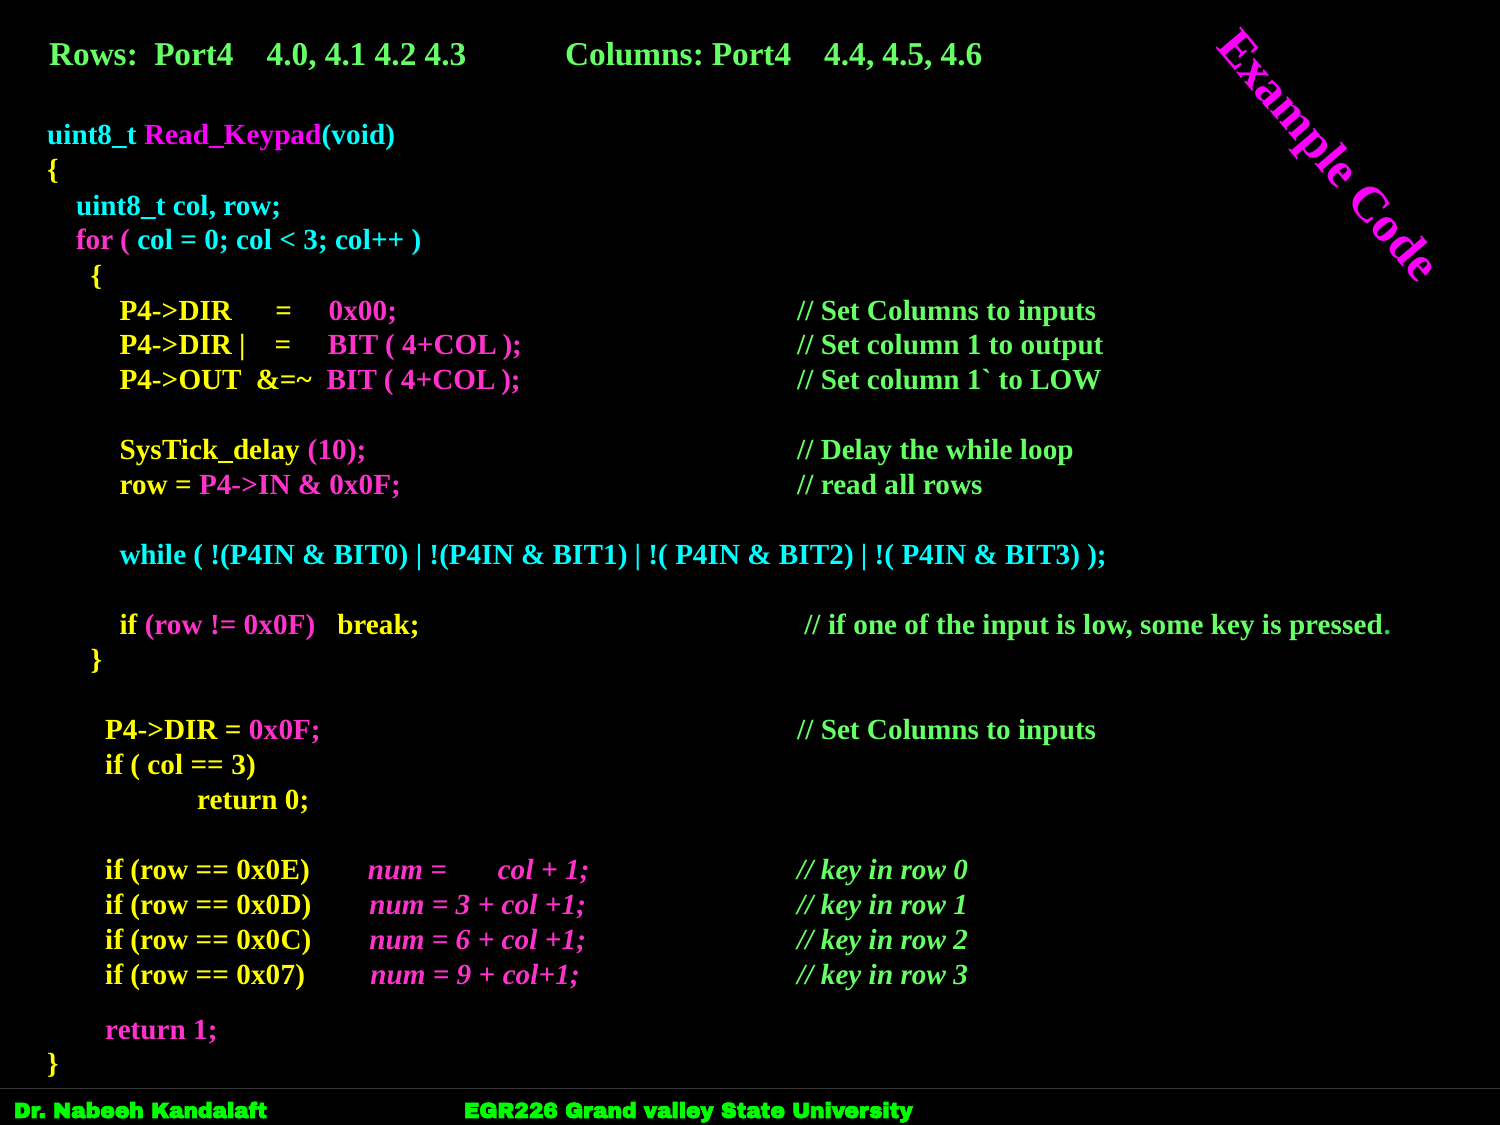

Rows:  Port4    4.0, 4.1 4.2 4.3	        Columns: Port4    4.4, 4.5, 4.6
uint8_t Read_Keypad(void)
{
    uint8_t col, row;
    for ( col = 0; col < 3; col++ )
      {
          P4->DIR      =     0x00;              		// Set Columns to inputs
          P4->DIR |    =     BIT ( 4+COL );		// Set column 1 to output
          P4->OUT  &=~  BIT ( 4+COL );		// Set column 1` to LOW

          SysTick_delay (10);  			// Delay the while loop
          row = P4->IN & 0x0F;         			// read all rows

          while ( !(P4IN & BIT0) | !(P4IN & BIT1) | !( P4IN & BIT2) | !( P4IN & BIT3) );

          if (row != 0x0F)   break;     			 // if one of the input is low, some key is pressed.
      }

        P4->DIR = 0x0F;                   			// Set Columns to inputs
        if ( col == 3)
	return 0;

        if (row == 0x0E)        num =       col + 1;		// key in row 0
        if (row == 0x0D)        num = 3 + col +1;		// key in row 1
        if (row == 0x0C)        num = 6 + col +1;		// key in row 2
        if (row == 0x07)         num = 9 + col+1;		// key in row 3

        return 1;
}
Example Code
Dr. Nabeeh Kandalaft		EGR226 Grand valley State University